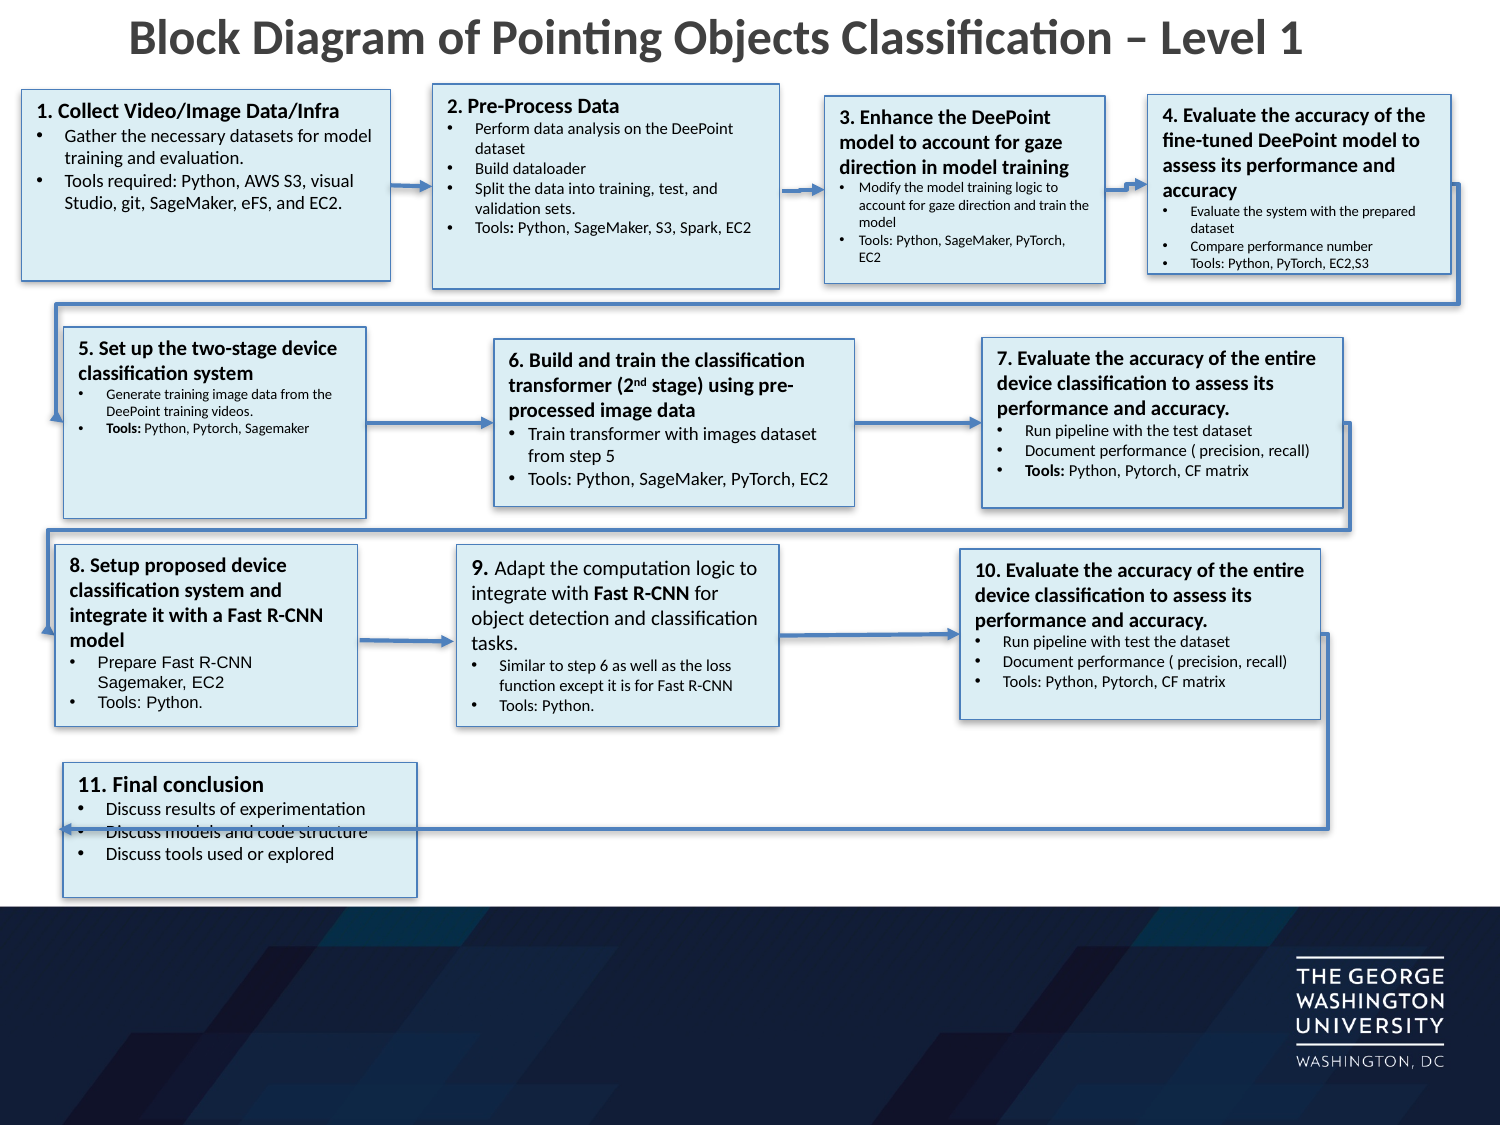

Block Diagram of Pointing Objects Classification – Level 1
2. Pre-Process Data
Perform data analysis on the DeePoint dataset
Build dataloader
Split the data into training, test, and validation sets.
Tools: Python, SageMaker, S3, Spark, EC2
1. Collect Video/Image Data/Infra
Gather the necessary datasets for model training and evaluation.
Tools required: Python, AWS S3, visual Studio, git, SageMaker, eFS, and EC2.
4. Evaluate the accuracy of the fine-tuned DeePoint model to assess its performance and accuracy
Evaluate the system with the prepared dataset
Compare performance number
Tools: Python, PyTorch, EC2,S3
3. Enhance the DeePoint model to account for gaze direction in model training
Modify the model training logic to account for gaze direction and train the model
Tools: Python, SageMaker, PyTorch, EC2
5. Set up the two-stage device classification system
Generate training image data from the DeePoint training videos.
Tools: Python, Pytorch, Sagemaker

7. Evaluate the accuracy of the entire device classification to assess its performance and accuracy.
Run pipeline with the test dataset
Document performance ( precision, recall)
Tools: Python, Pytorch, CF matrix

6. Build and train the classification transformer (2nd stage) using pre-processed image data
Train transformer with images dataset from step 5
Tools: Python, SageMaker, PyTorch, EC2

9. Adapt the computation logic to integrate with Fast R-CNN for object detection and classification tasks.
Similar to step 6 as well as the loss function except it is for Fast R-CNN
Tools: Python.

8. Setup proposed device classification system and integrate it with a Fast R-CNN model
Prepare Fast R-CNN Sagemaker, EC2
Tools: Python.

10. Evaluate the accuracy of the entire device classification to assess its performance and accuracy.
Run pipeline with test the dataset
Document performance ( precision, recall)
Tools: Python, Pytorch, CF matrix

11. Final conclusion
Discuss results of experimentation
Discuss models and code structure
Discuss tools used or explored